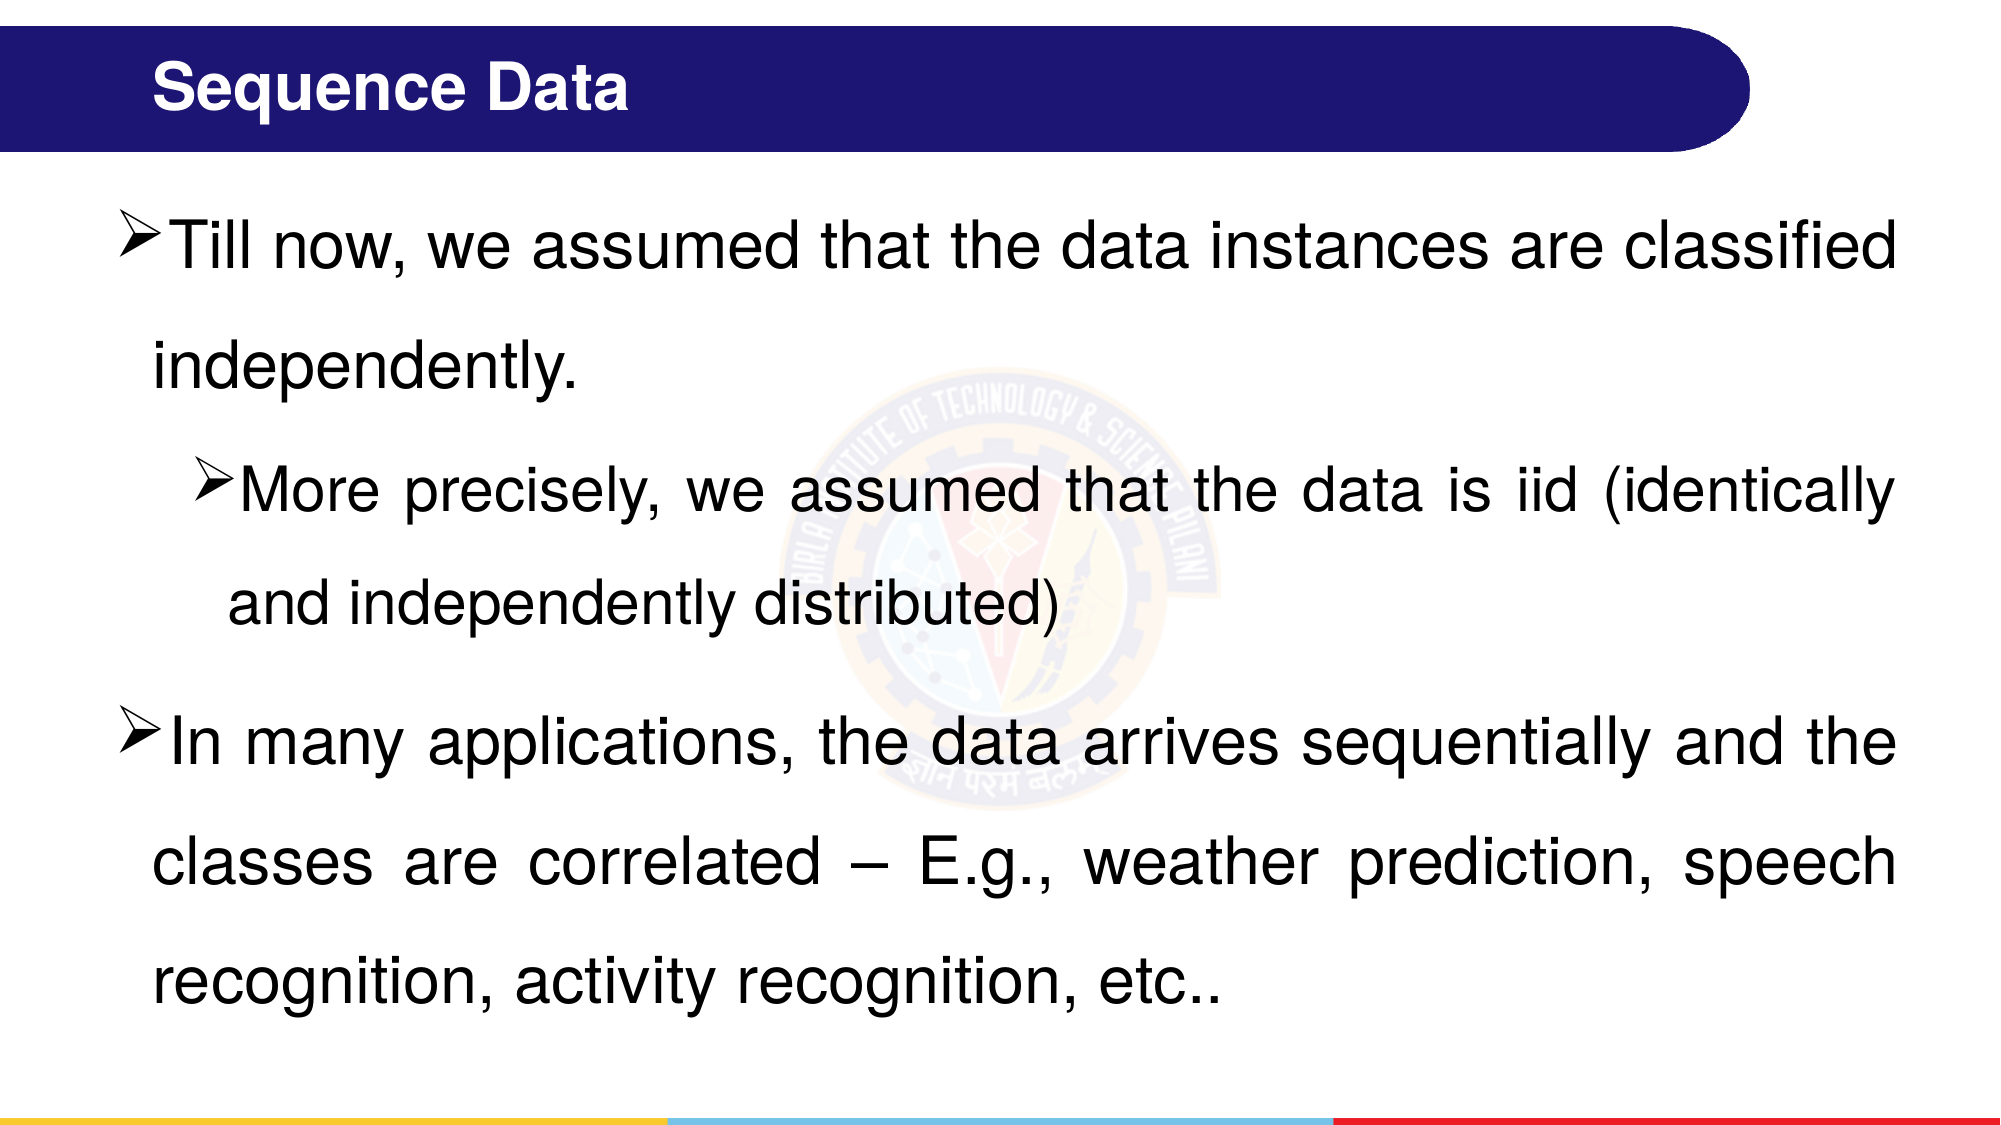

# Sequence Data
Till now, we assumed that the data instances are classified independently.
More precisely, we assumed that the data is iid (identically and independently distributed)
In many applications, the data arrives sequentially and the classes are correlated – E.g., weather prediction, speech recognition, activity recognition, etc..